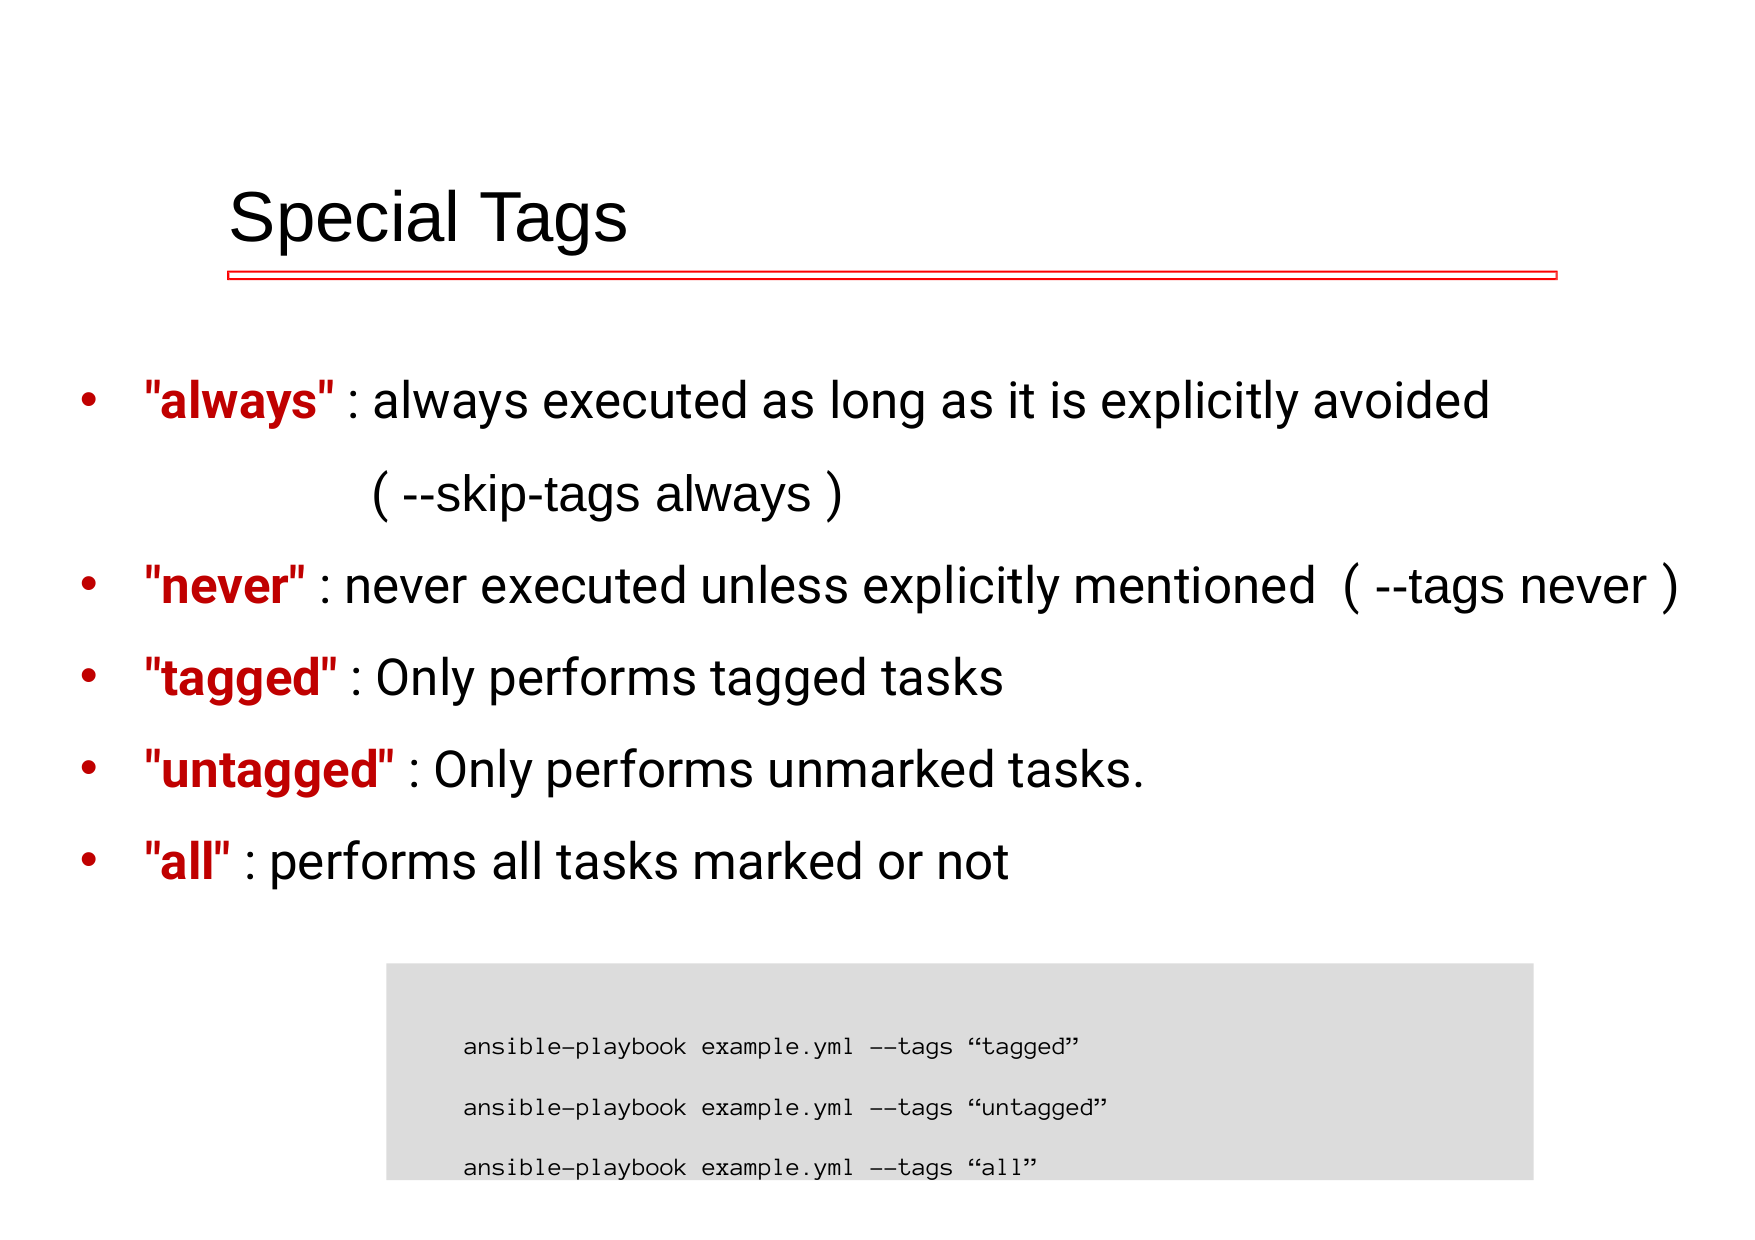

# Special Tags
"always" : always executed as long as it is explicitly avoided
                 ( --skip-tags always )
"never" : never executed unless explicitly mentioned  ( --tags never )
"tagged" : Only performs tagged tasks
"untagged" : Only performs unmarked tasks.
"all" : performs all tasks marked or not

ansible-playbook example.yml --tags “tagged”  ansible-playbook example.yml --tags “untagged”  ansible-playbook example.yml --tags “all”